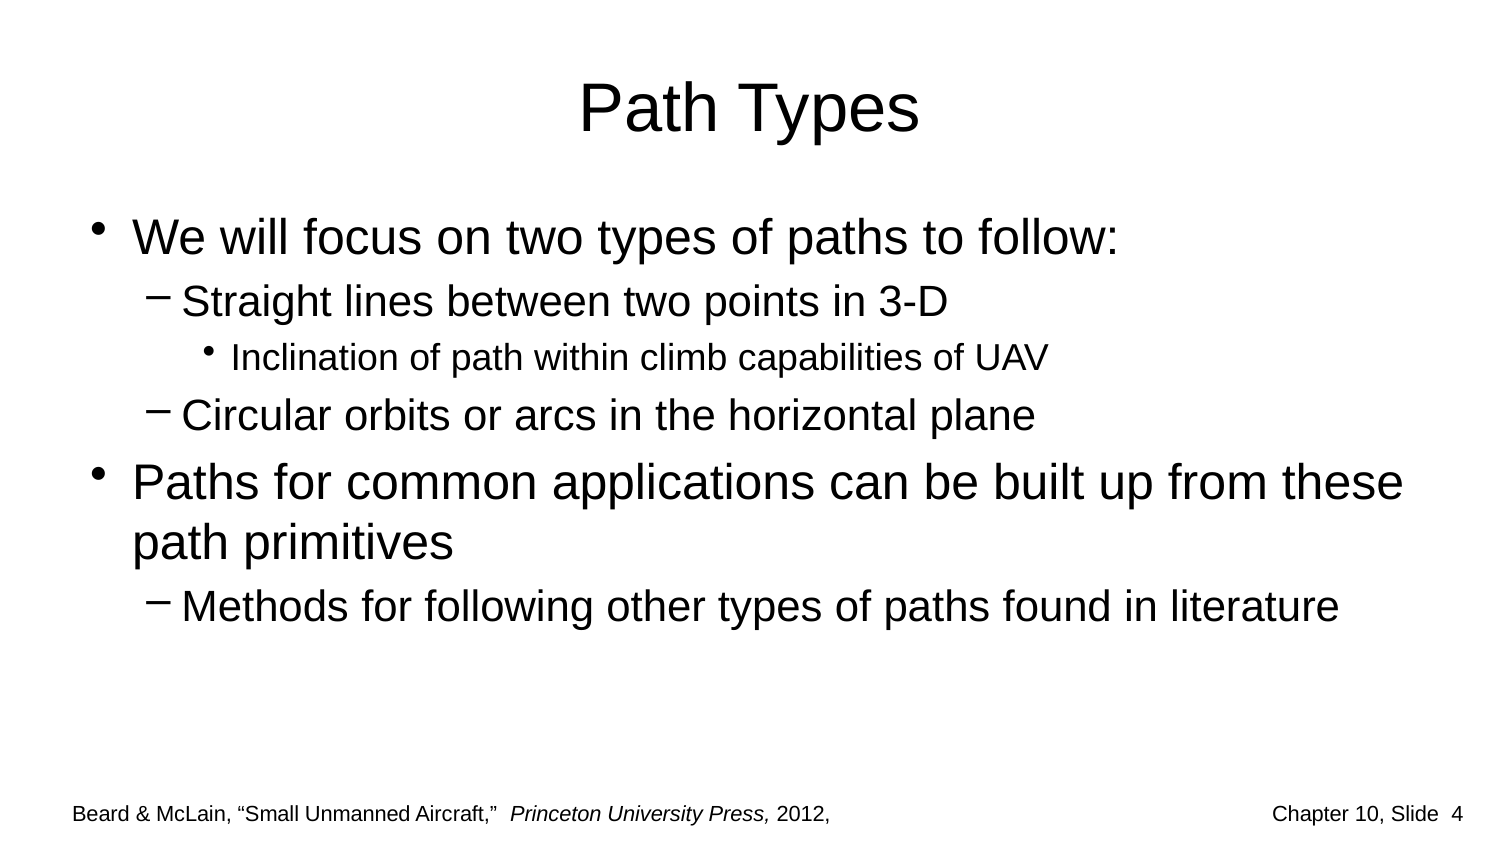

# Path Types
We will focus on two types of paths to follow:
Straight lines between two points in 3-D
Inclination of path within climb capabilities of UAV
Circular orbits or arcs in the horizontal plane
Paths for common applications can be built up from these path primitives
Methods for following other types of paths found in literature